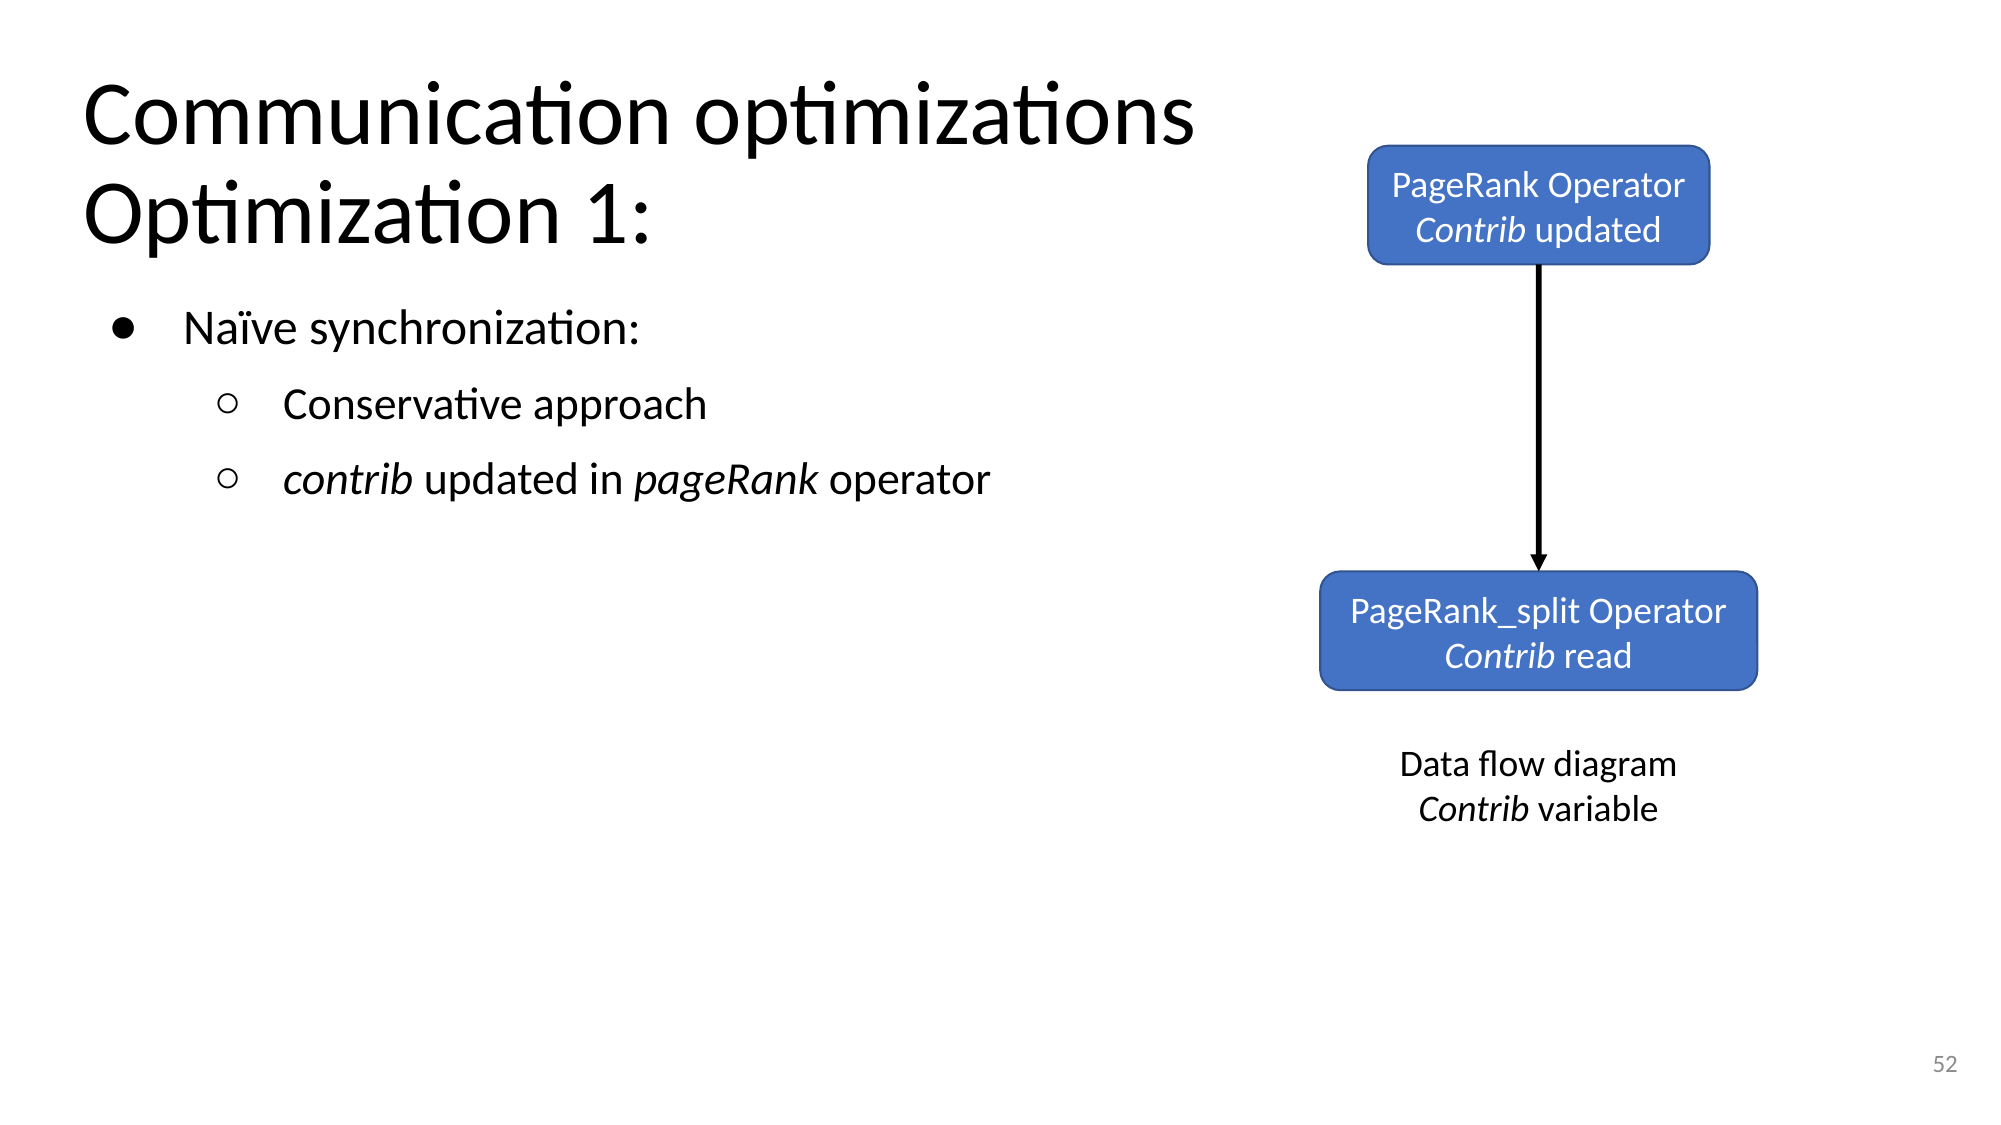

# Communication optimizations Optimization 1:
PageRank Operator
Contrib updated

Naïve synchronization:
Conservative approach
contrib updated in pageRank operator

PageRank_split Operator
Contrib read
Data flow diagram
Contrib variable
52